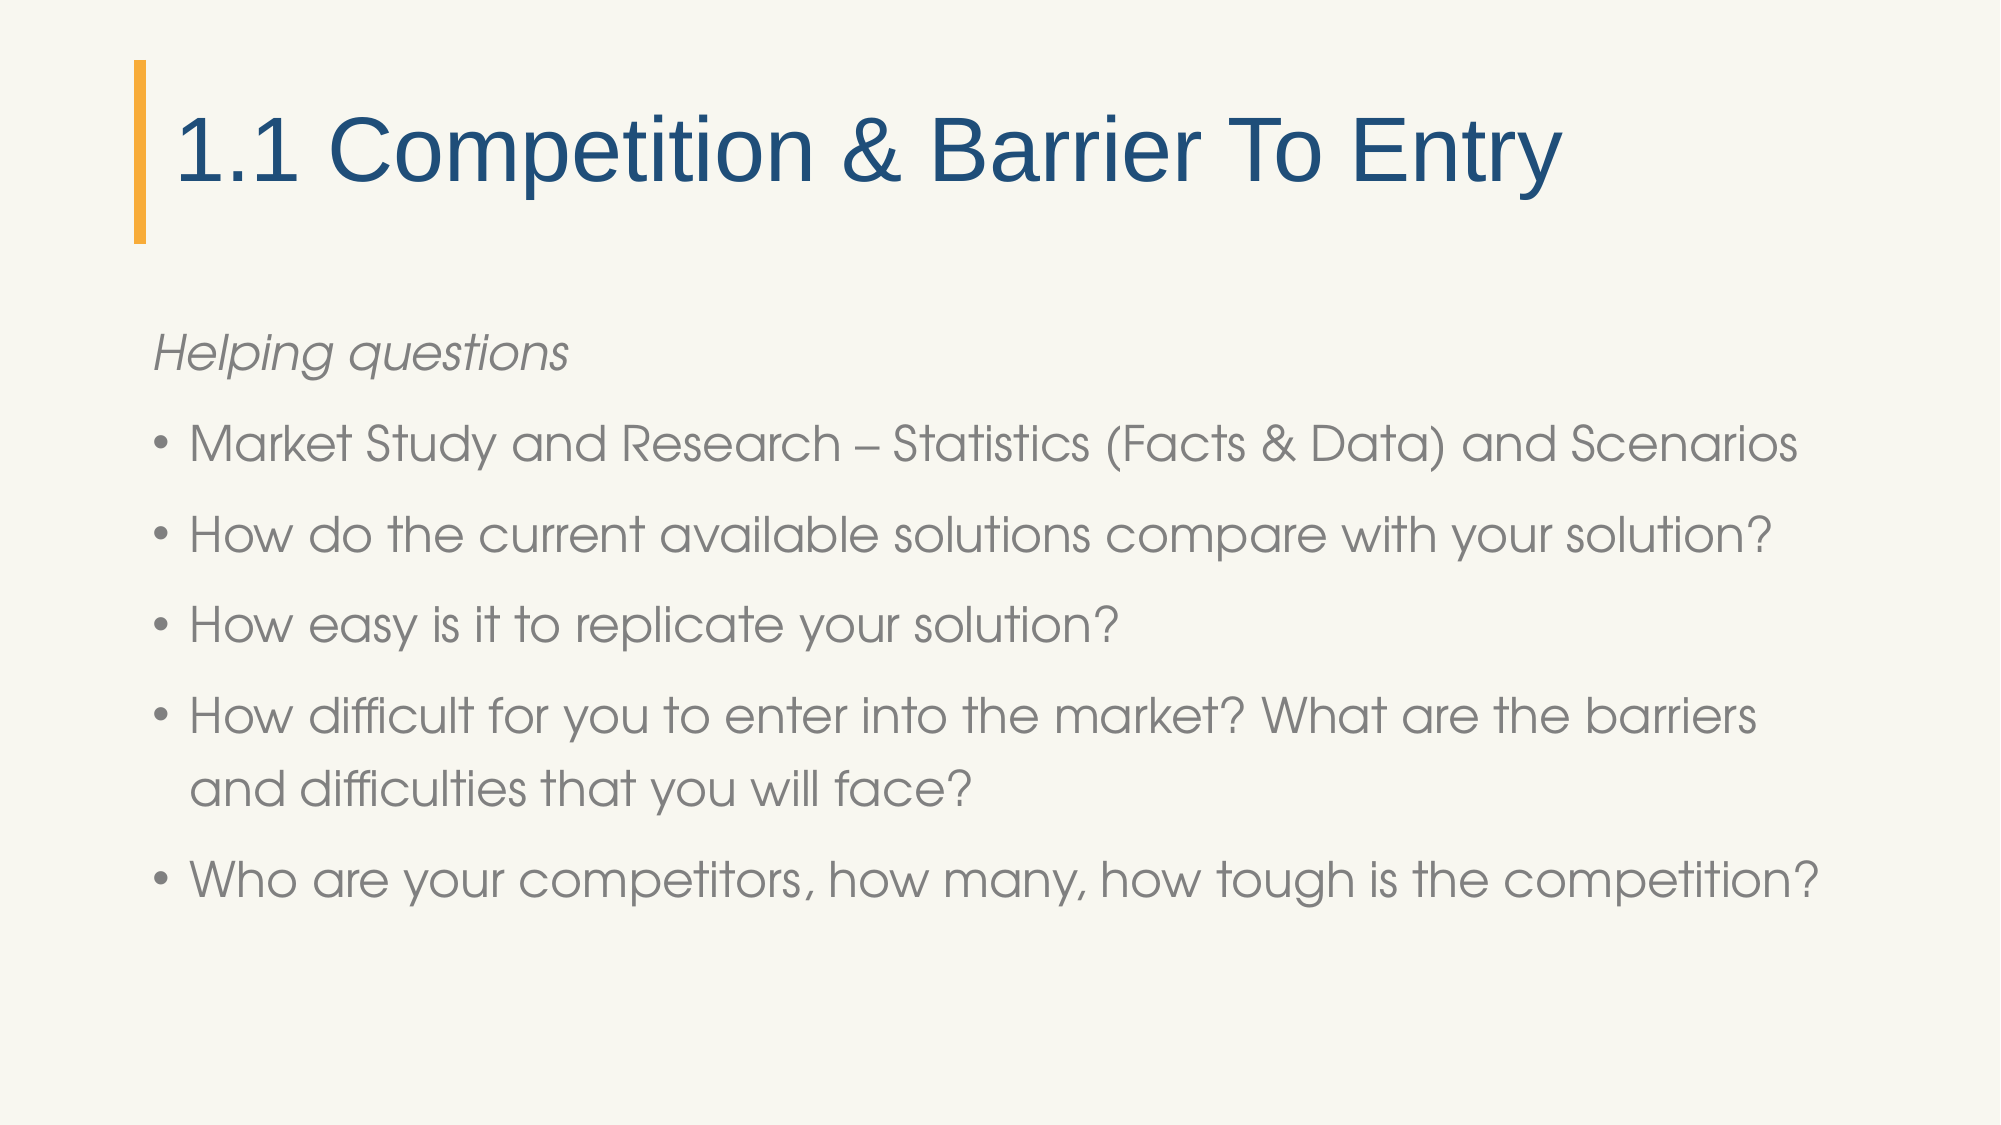

# 1.1 Competition & Barrier To Entry
Helping questions
Market Study and Research – Statistics (Facts & Data) and Scenarios
How do the current available solutions compare with your solution?
How easy is it to replicate your solution?
How difficult for you to enter into the market? What are the barriers and difficulties that you will face?
Who are your competitors, how many, how tough is the competition?